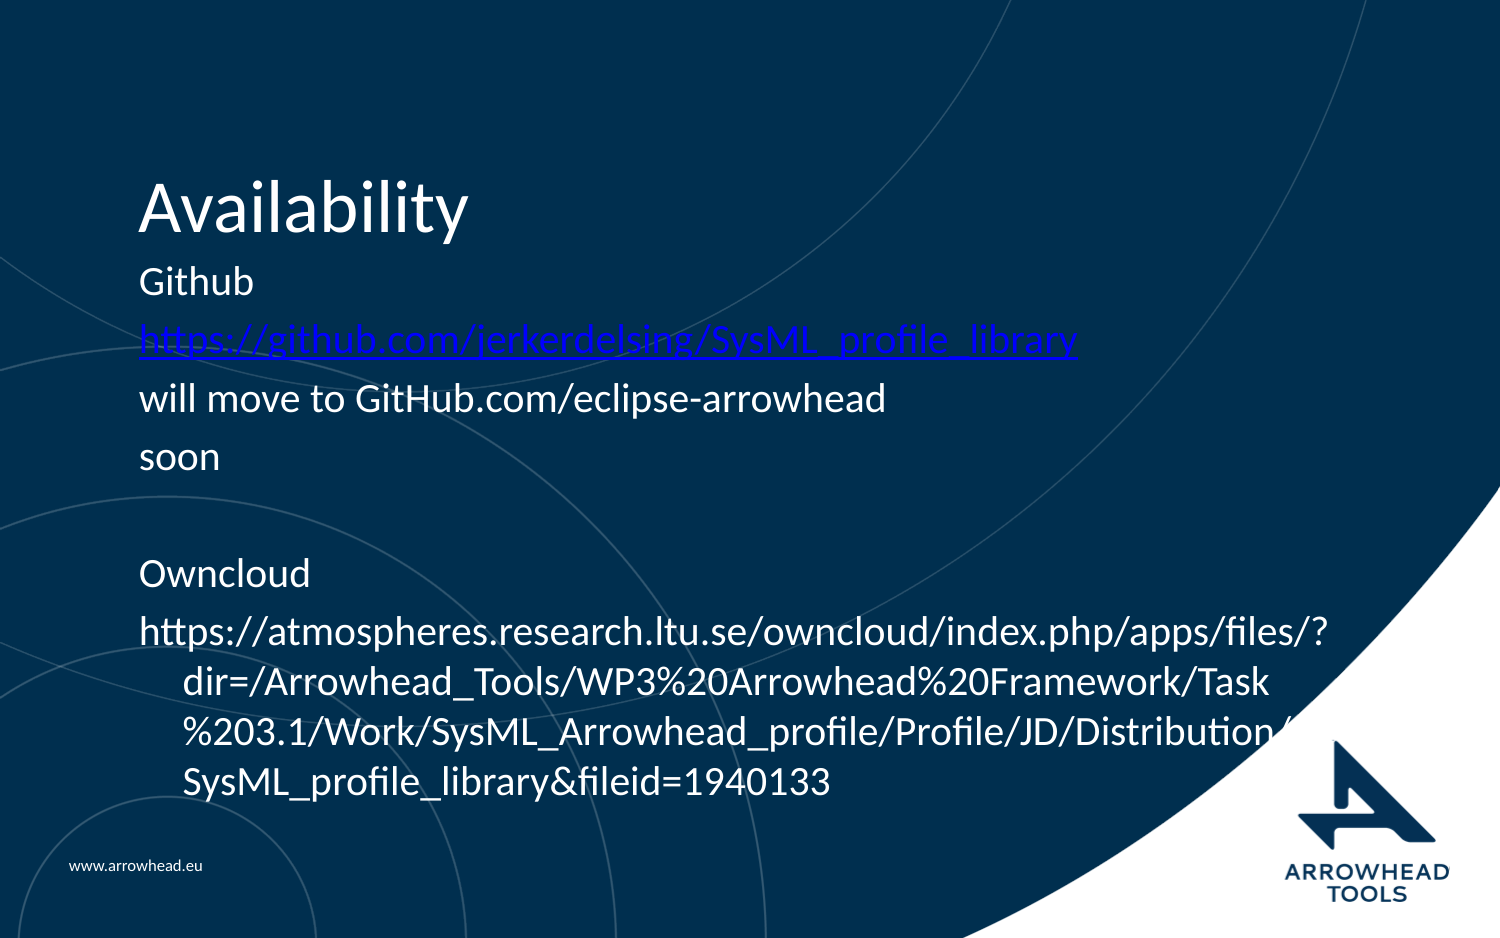

# Availability
Github
https://github.com/jerkerdelsing/SysML_profile_library
will move to GitHub.com/eclipse-arrowhead
soon

Owncloud
https://atmospheres.research.ltu.se/owncloud/index.php/apps/files/?dir=/Arrowhead_Tools/WP3%20Arrowhead%20Framework/Task%203.1/Work/SysML_Arrowhead_profile/Profile/JD/Distribution/SysML_profile_library&fileid=1940133